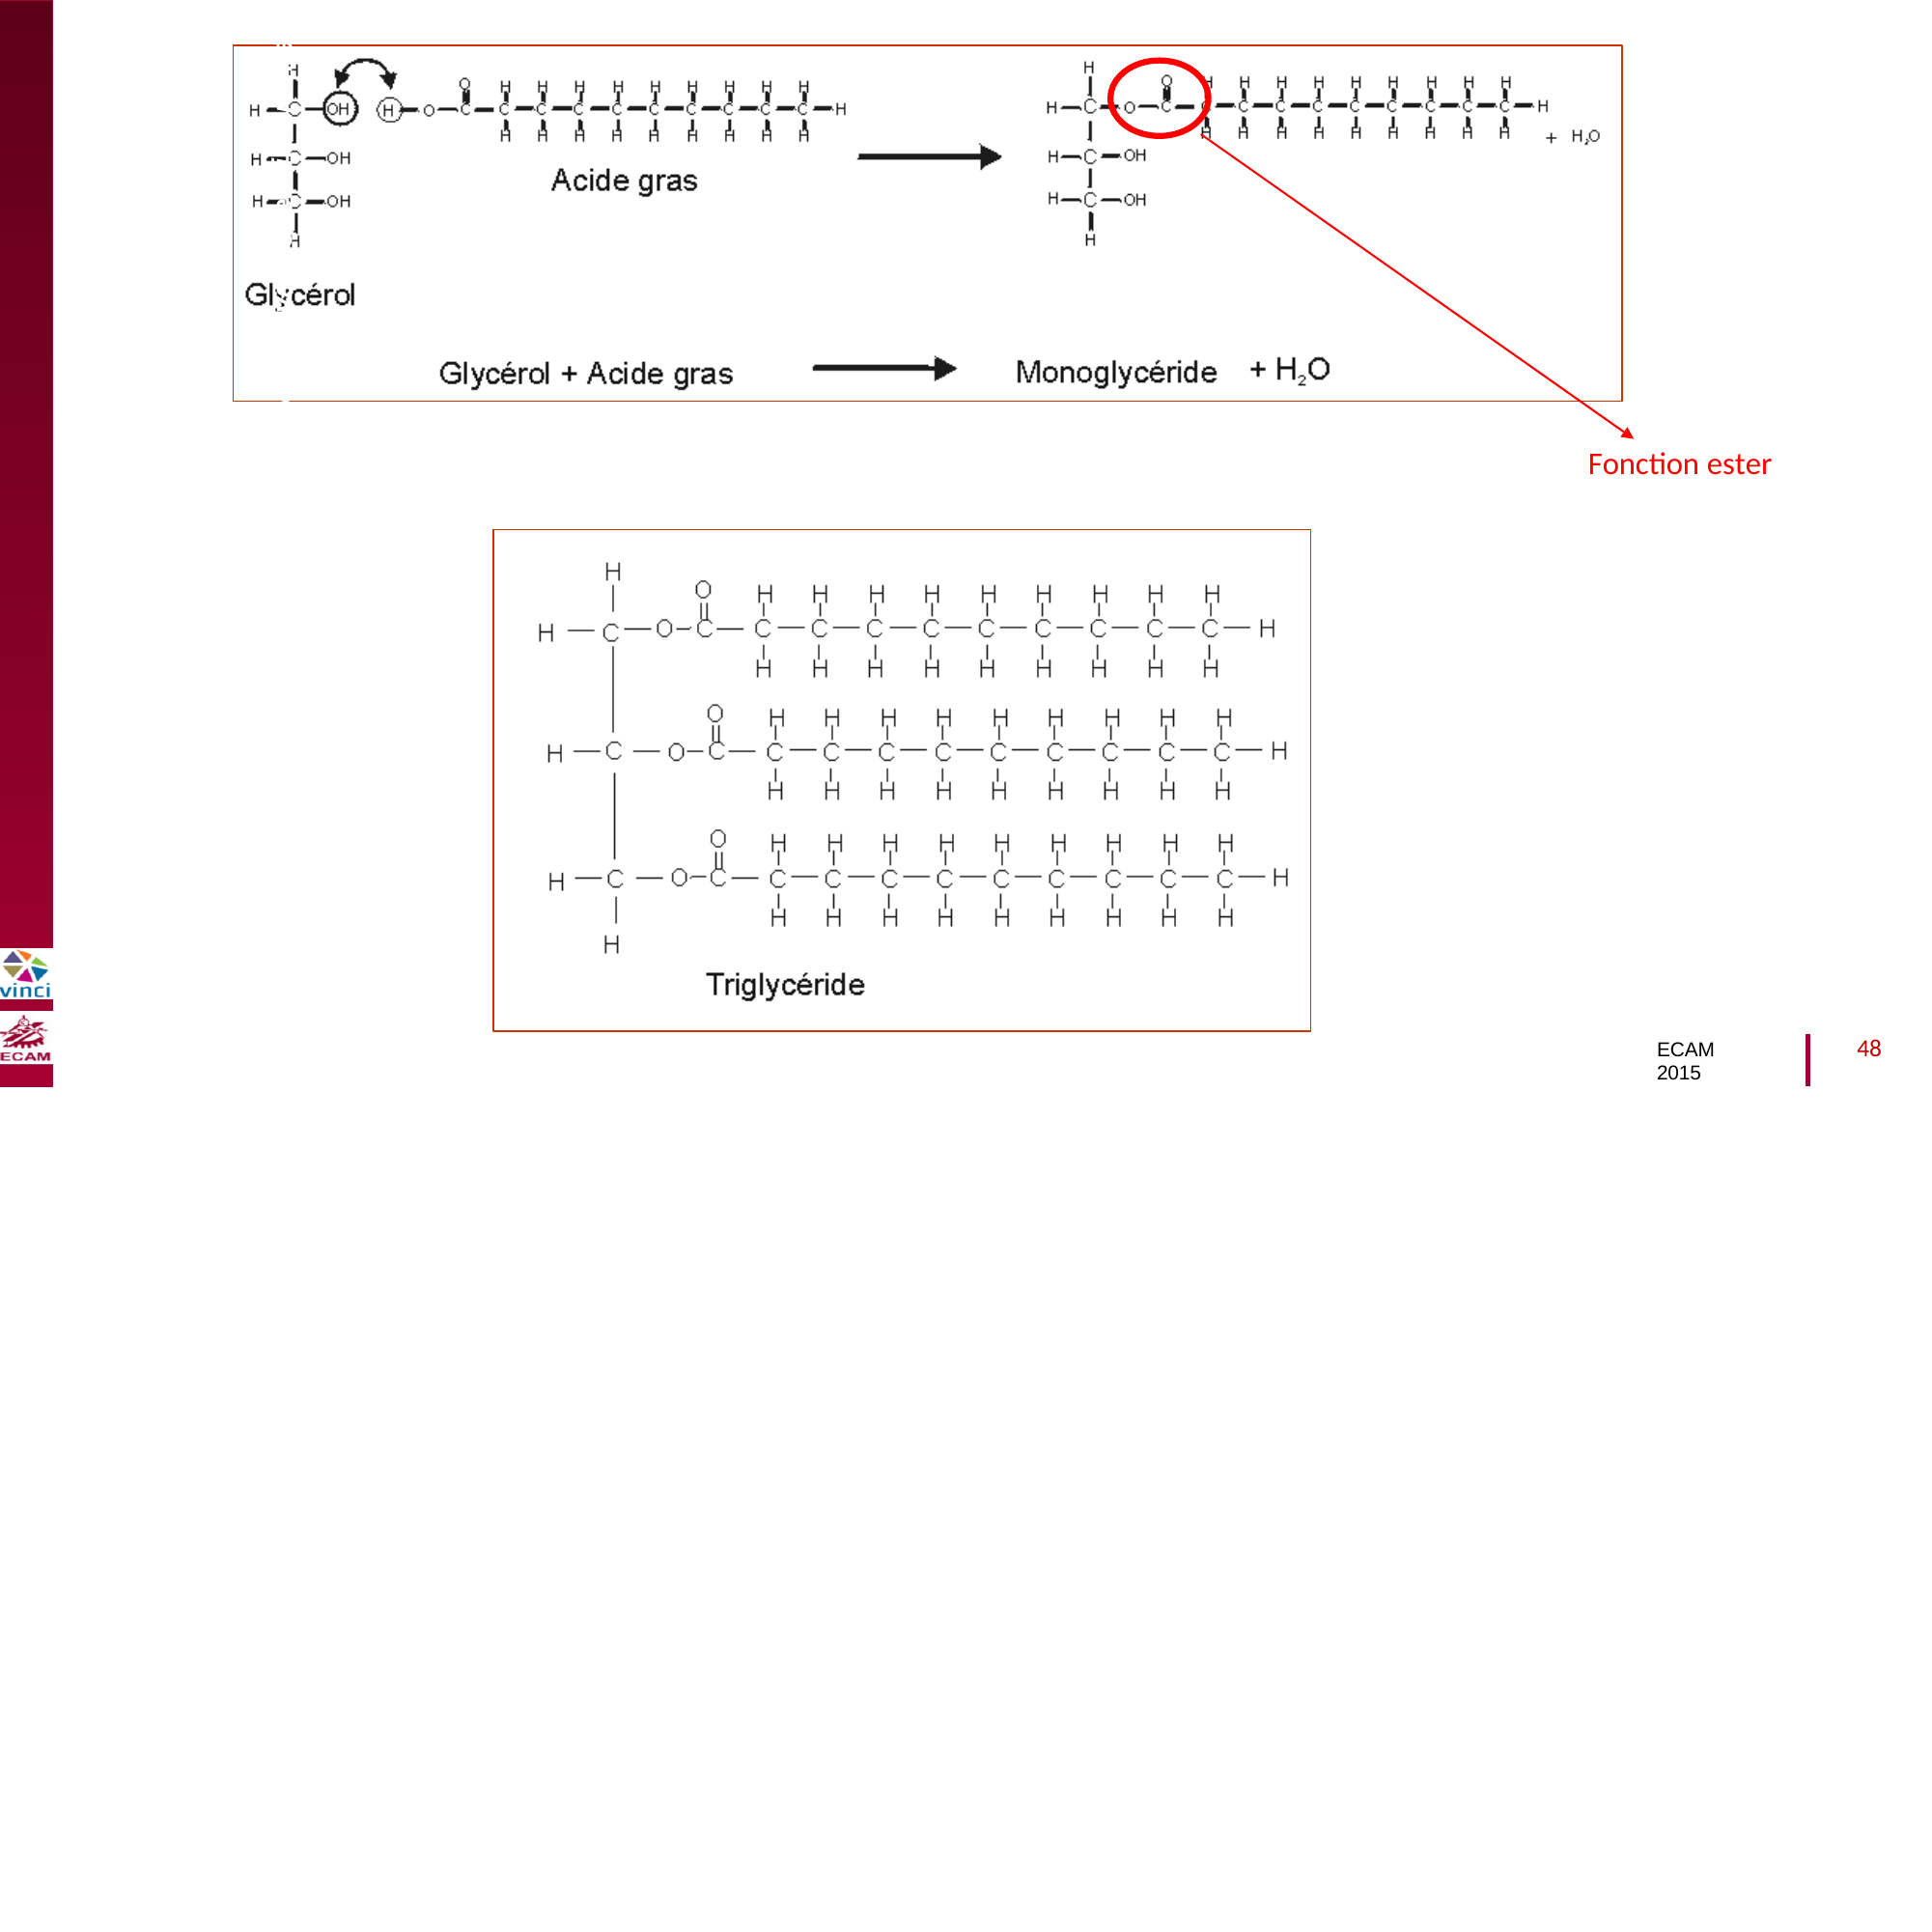

B2040-Chimie du vivant et environnement
Fonction ester

48
ECAM 2015